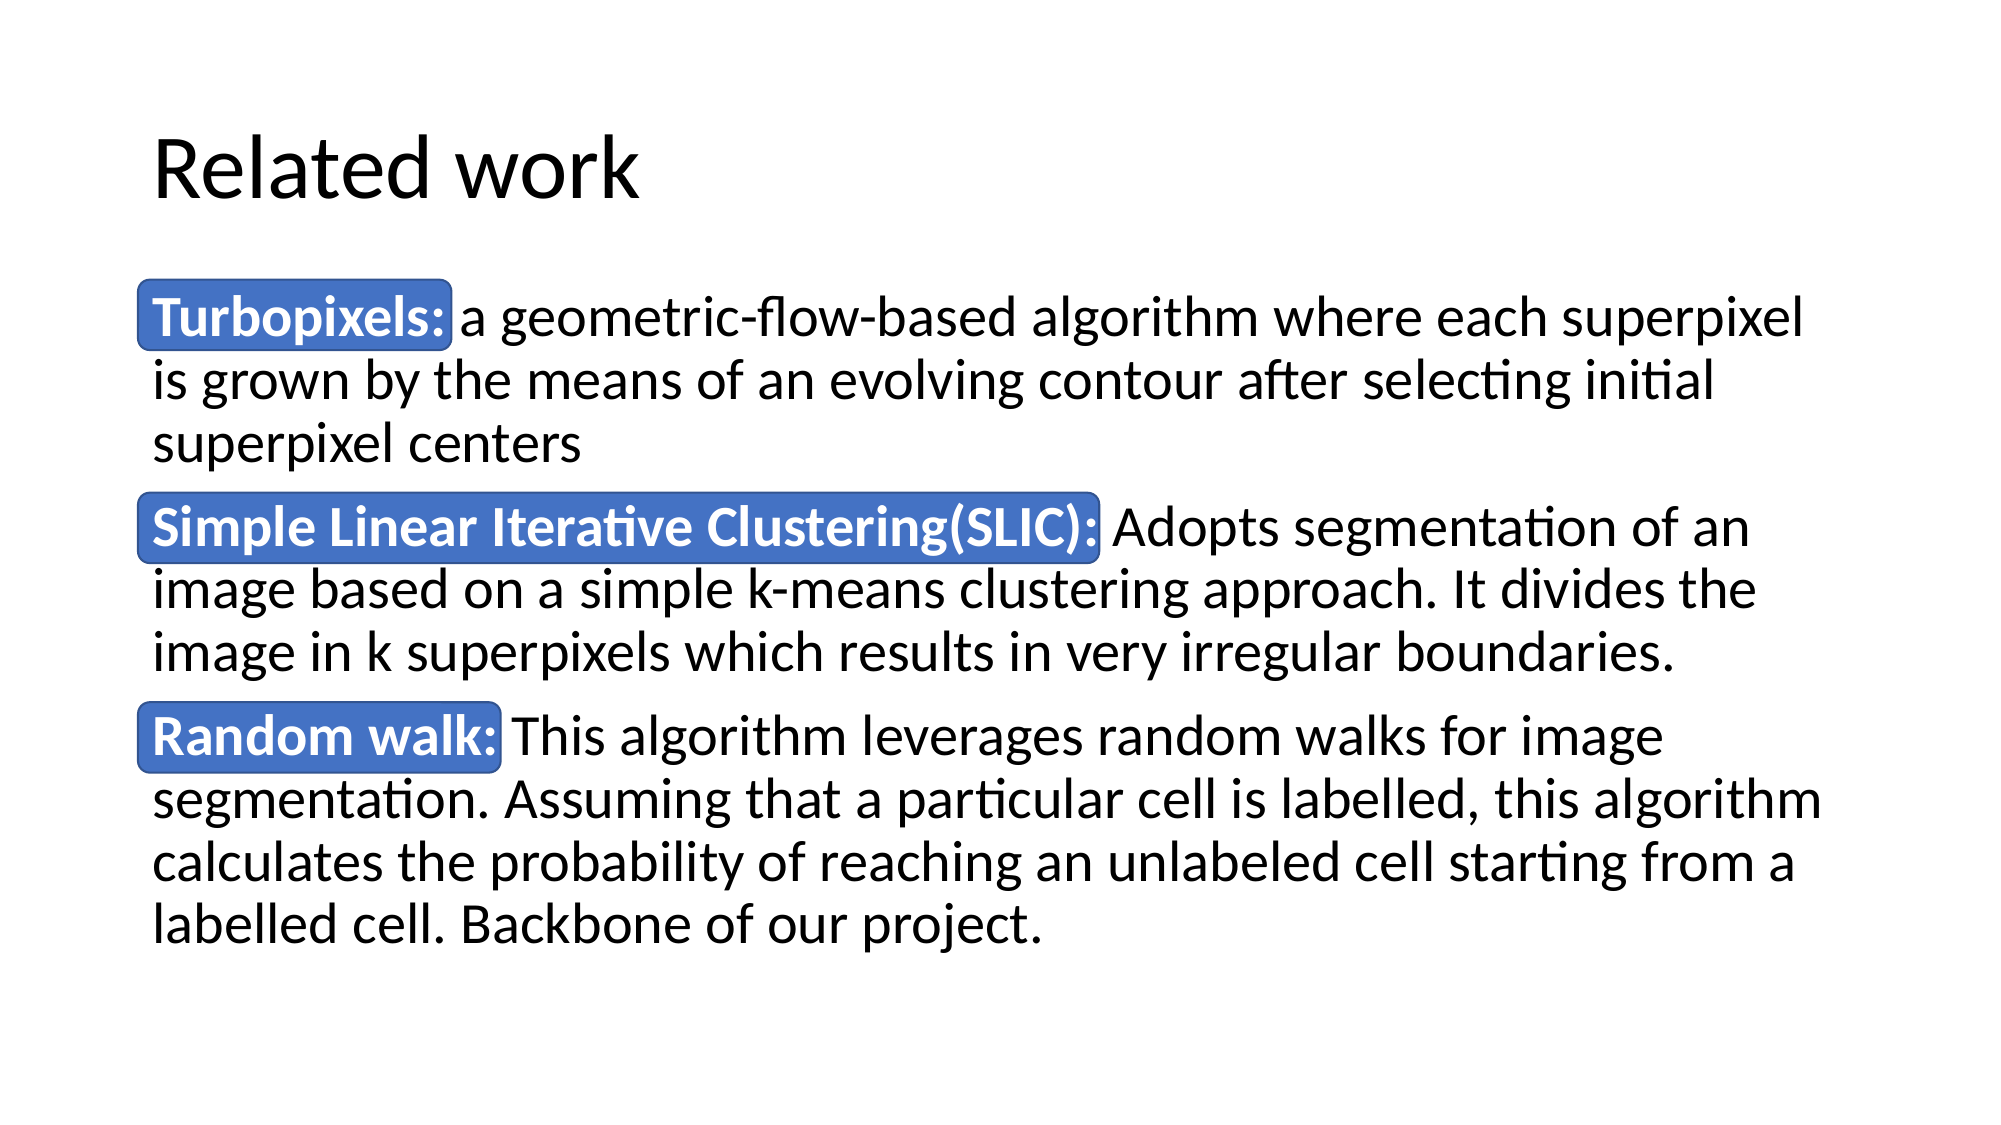

# Related work
Turbopixels: a geometric-flow-based algorithm where each superpixel is grown by the means of an evolving contour after selecting initial superpixel centers
Simple Linear Iterative Clustering(SLIC): Adopts segmentation of an image based on a simple k-means clustering approach. It divides the image in k superpixels which results in very irregular boundaries.
Random walk: This algorithm leverages random walks for image segmentation. Assuming that a particular cell is labelled, this algorithm calculates the probability of reaching an unlabeled cell starting from a labelled cell. Backbone of our project.